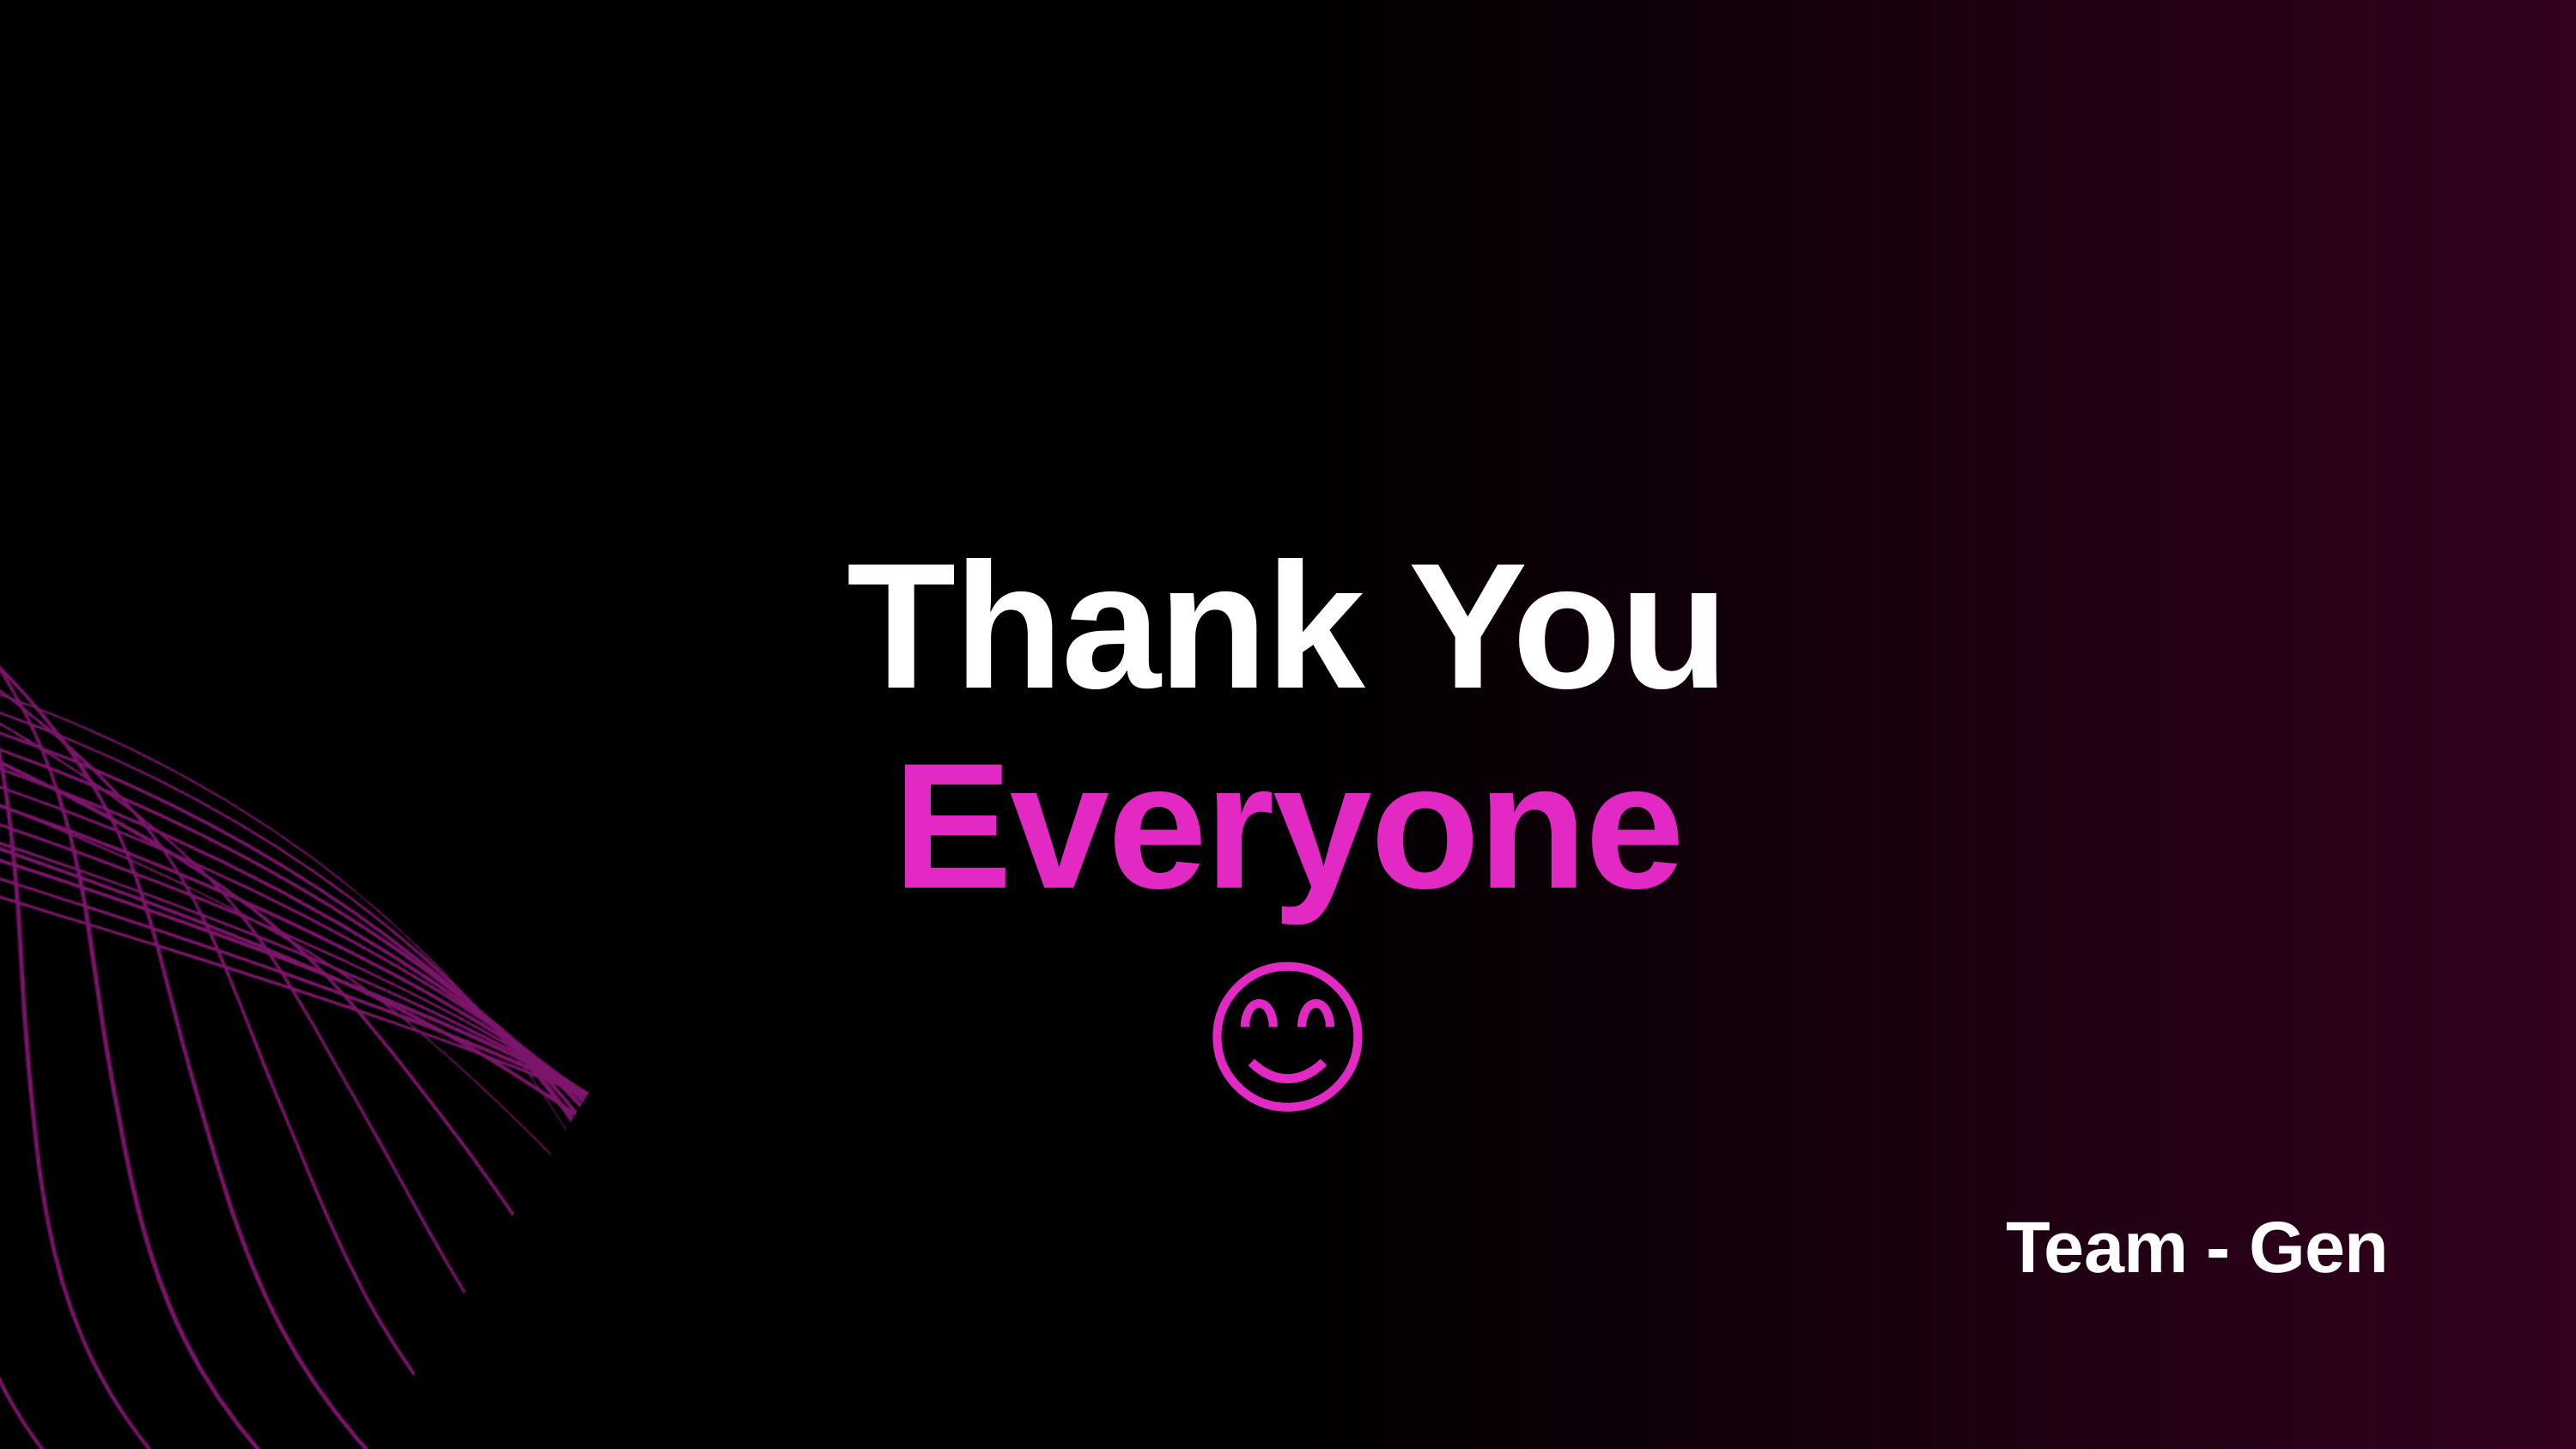

Thank You
Everyone 😊
Team - Gen